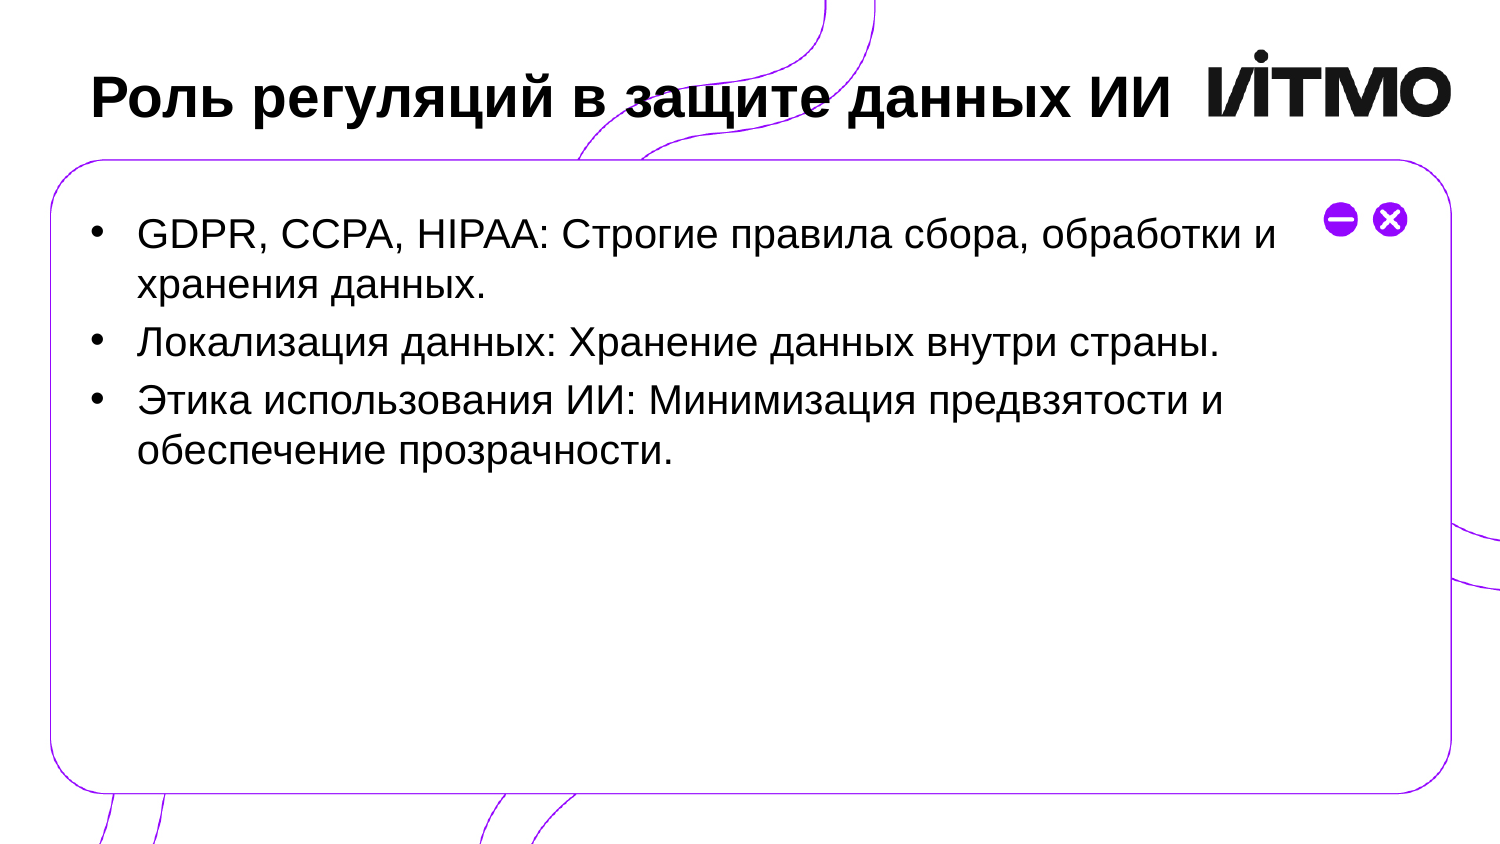

# Роль регуляций в защите данных ИИ
GDPR, CCPA, HIPAA: Строгие правила сбора, обработки и хранения данных.
Локализация данных: Хранение данных внутри страны.
Этика использования ИИ: Минимизация предвзятости и обеспечение прозрачности.